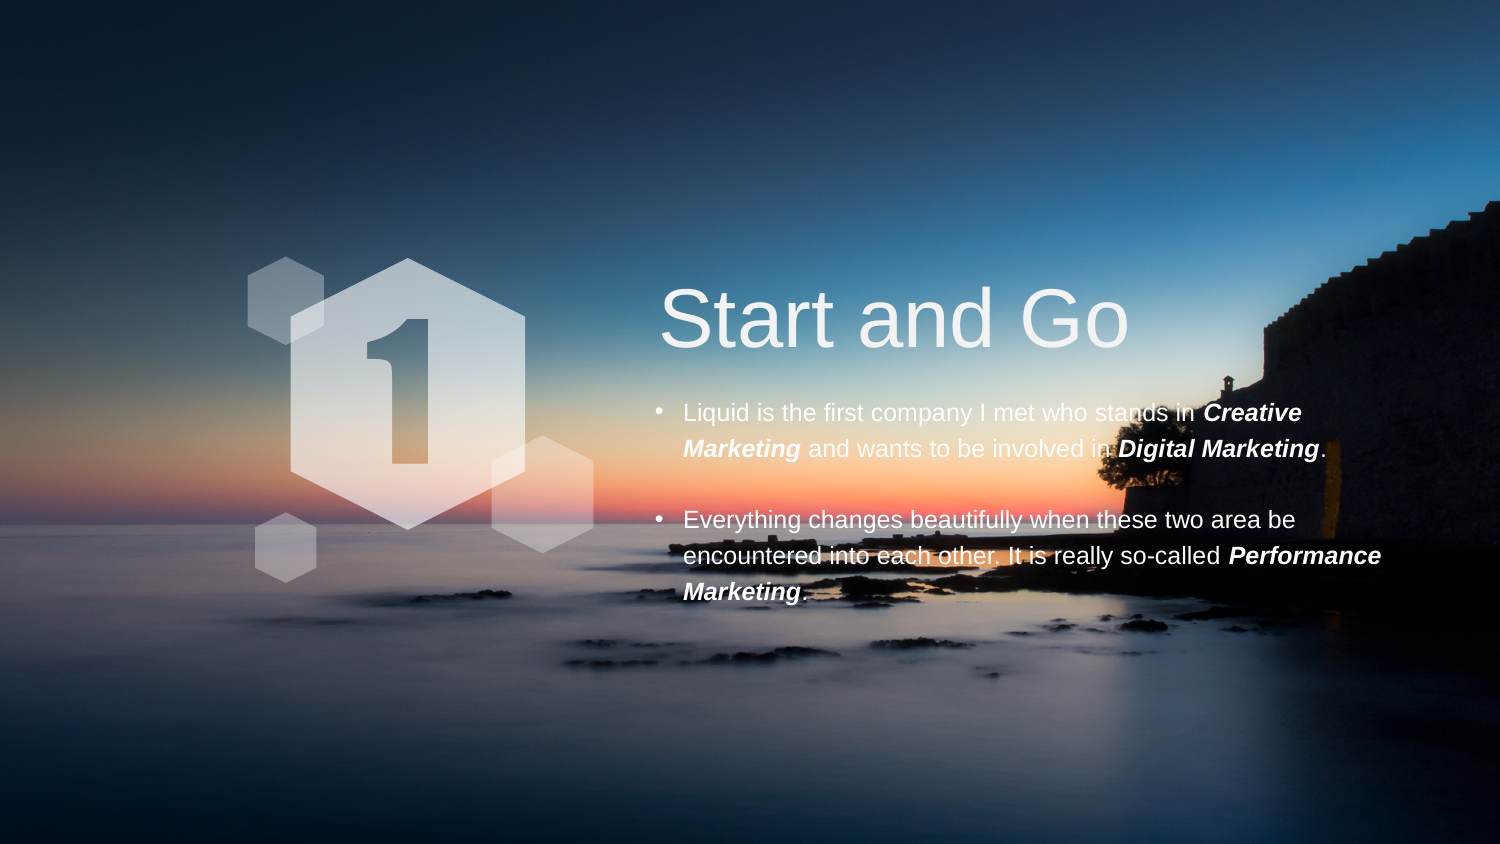

Start and Go

Liquid is the first company I met who stands in Creative Marketing and wants to be involved in Digital Marketing.

Everything changes beautifully when these two area be encountered into each other. It is really so-called Performance Marketing.